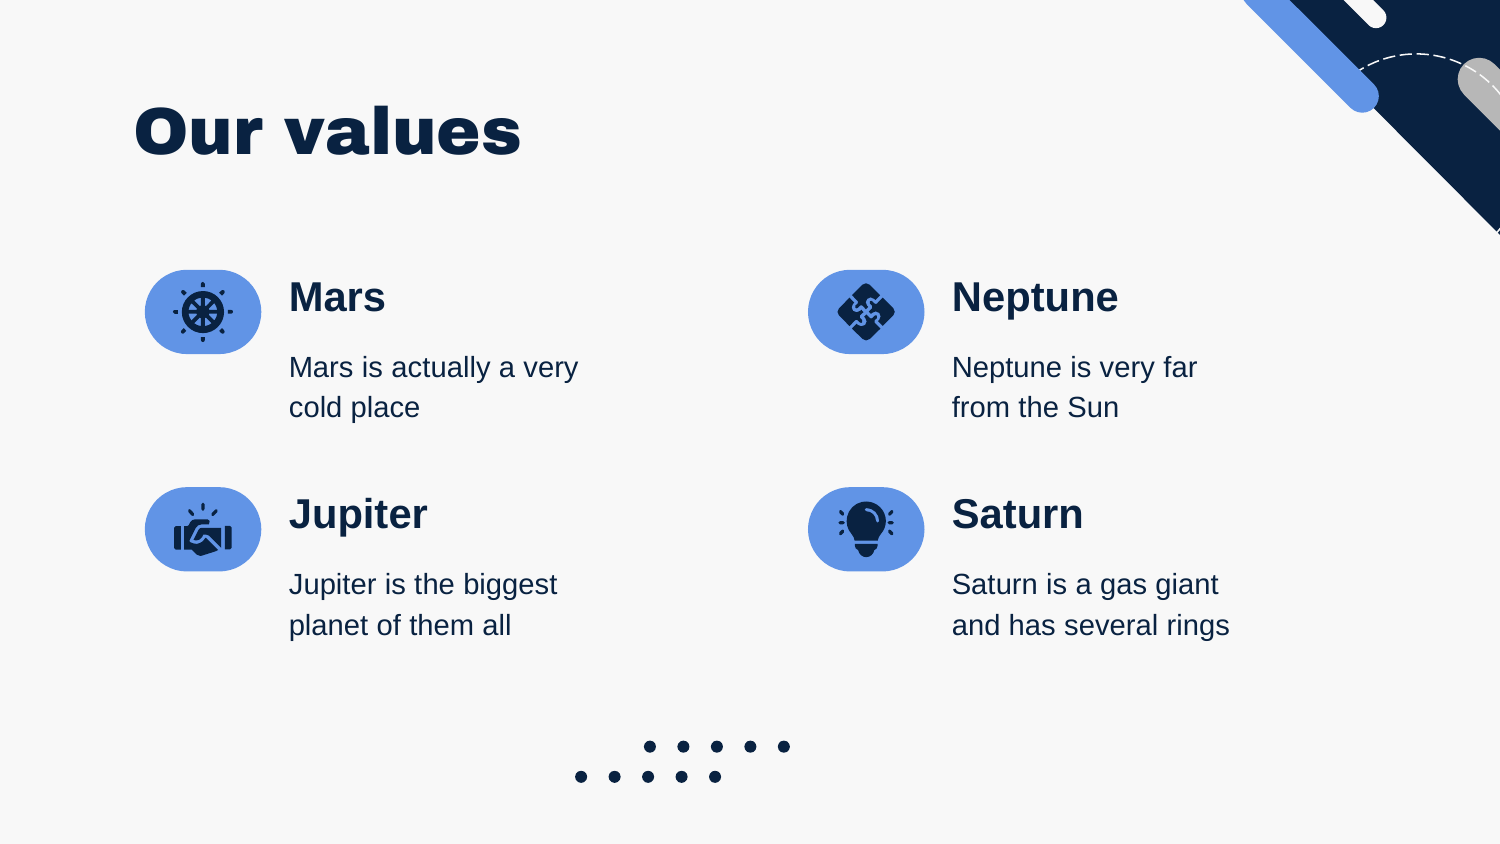

# Our values
Mars
Neptune

Mars is actually a very cold place
Neptune is very far from the Sun
Jupiter
Saturn

Jupiter is the biggest planet of them all
Saturn is a gas giant and has several rings